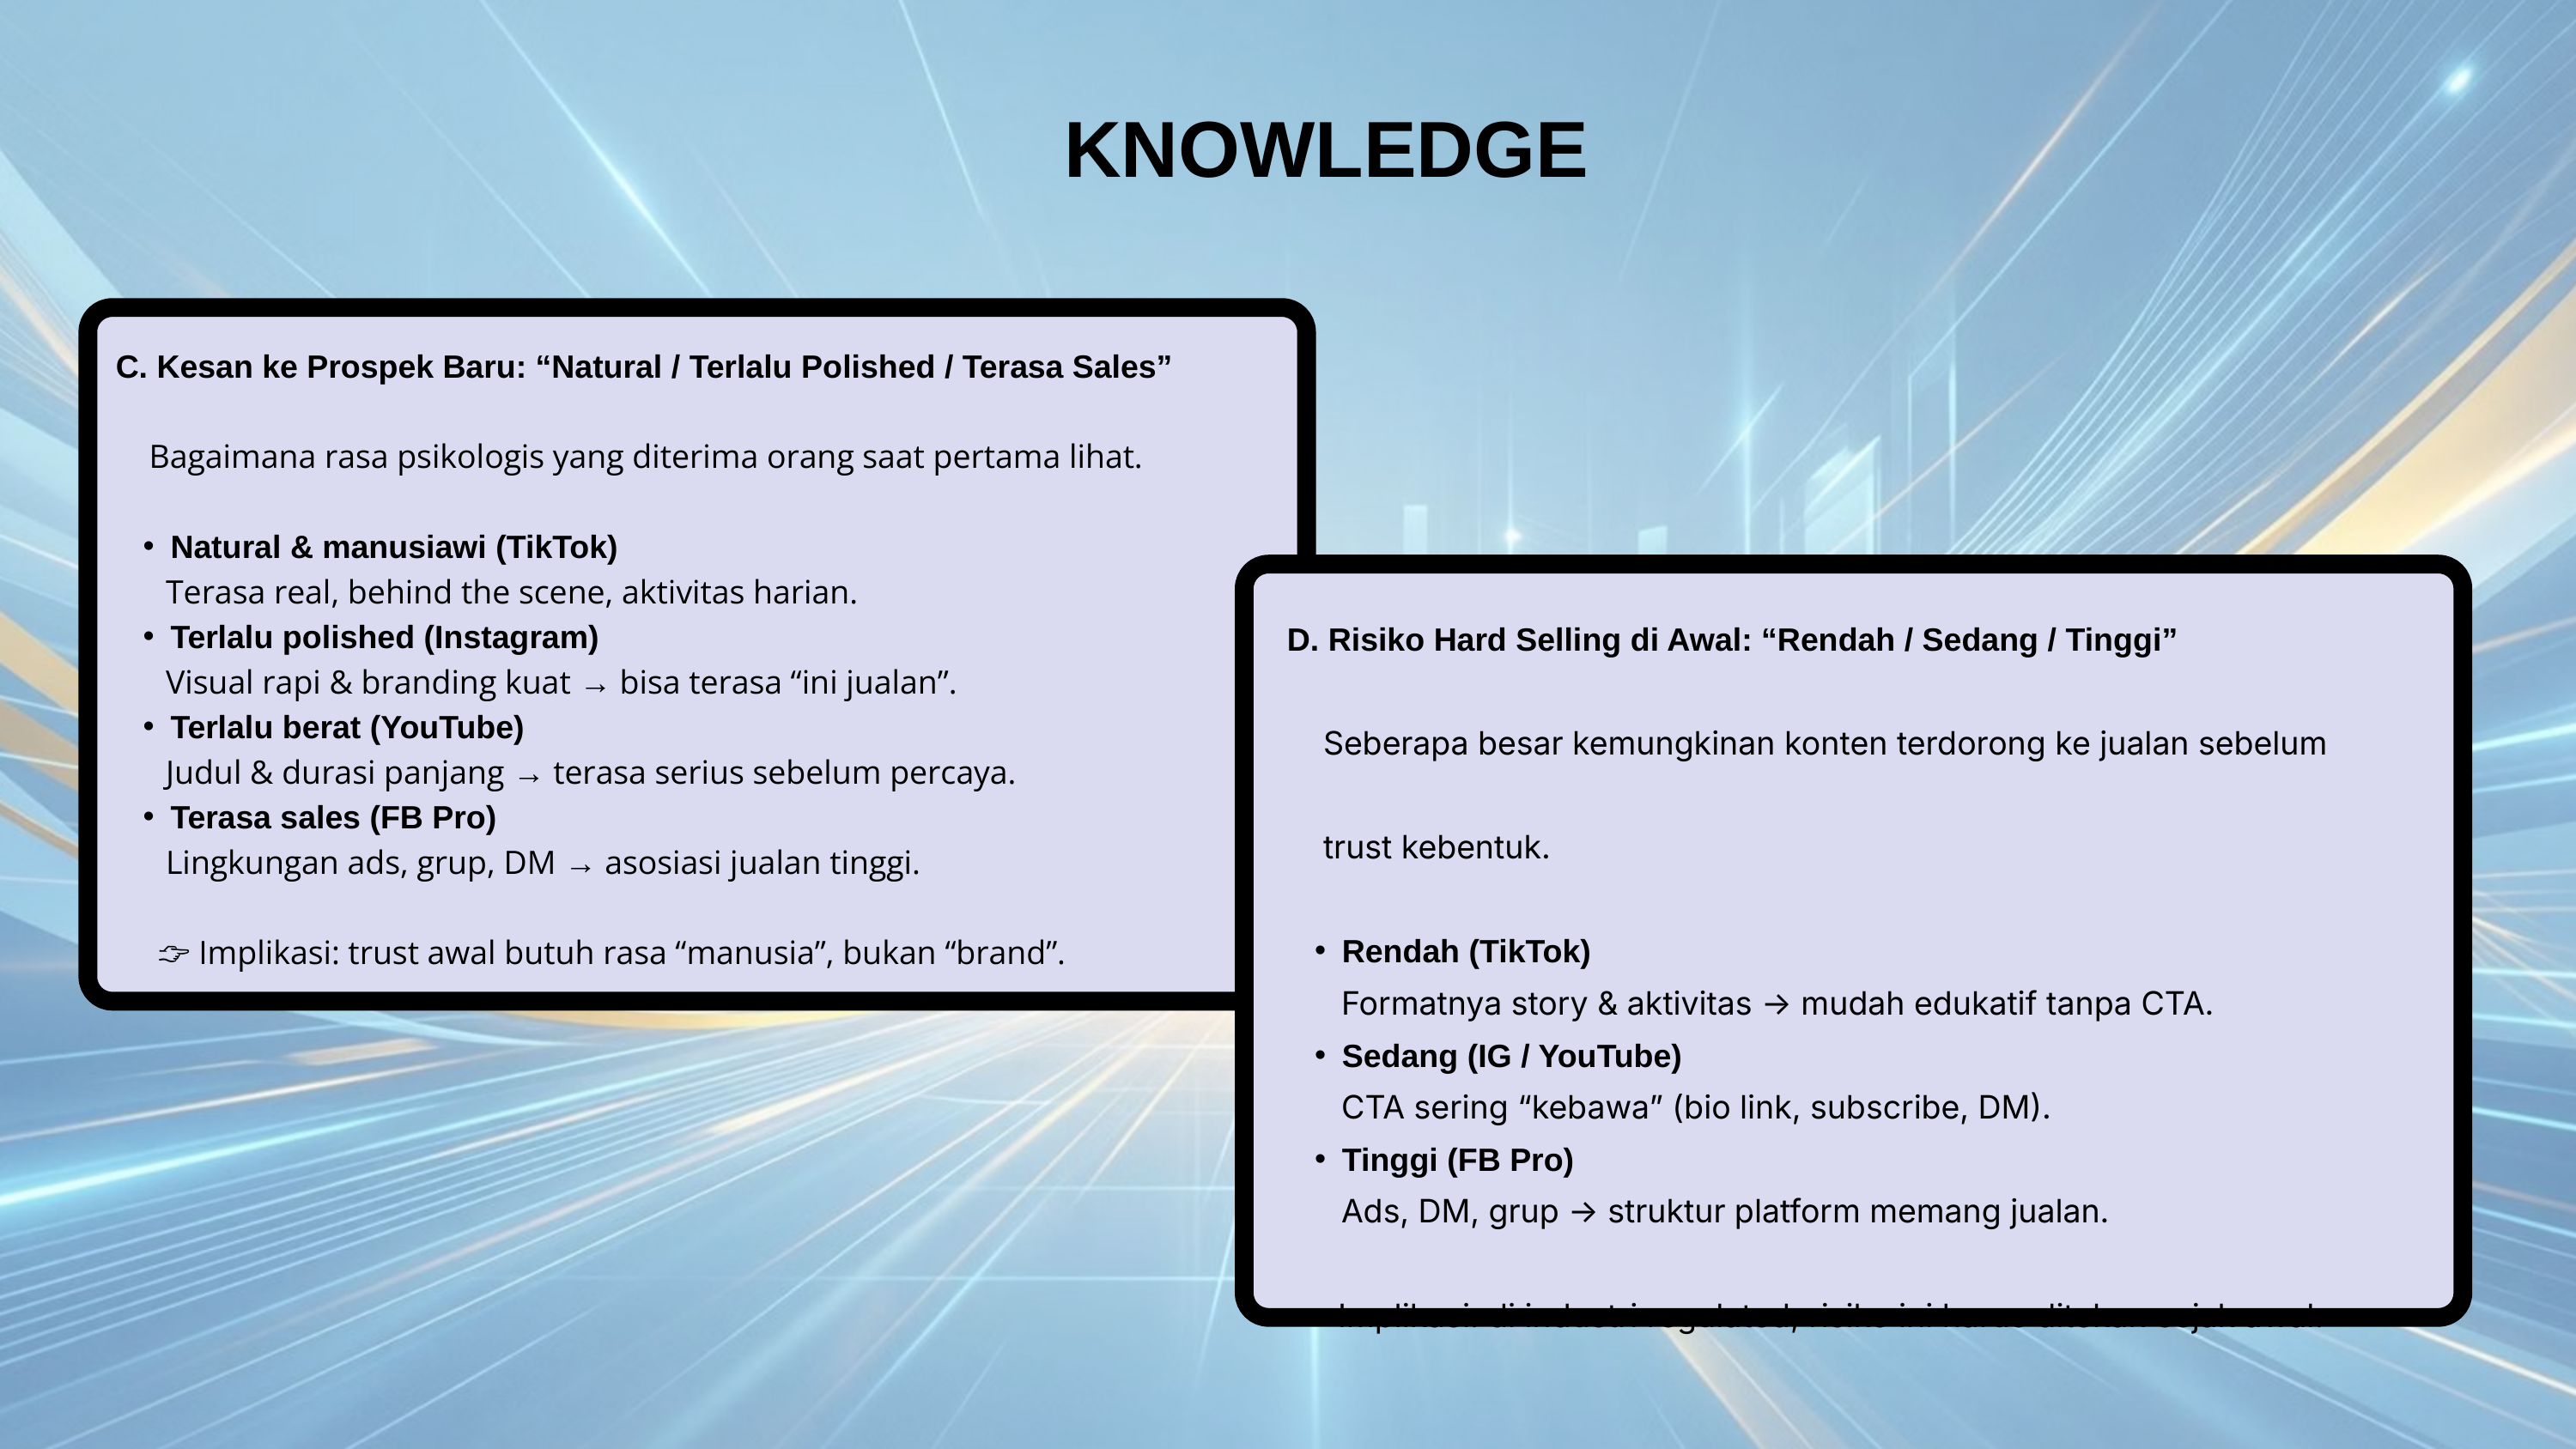

KNOWLEDGE

C. Kesan ke Prospek Baru: “Natural / Terlalu Polished / Terasa Sales”

    Bagaimana rasa psikologis yang diterima orang saat pertama lihat.

Natural & manusiawi (TikTok)
      Terasa real, behind the scene, aktivitas harian.
Terlalu polished (Instagram)
      Visual rapi & branding kuat → bisa terasa “ini jualan”.
Terlalu berat (YouTube)
      Judul & durasi panjang → terasa serius sebelum percaya.
Terasa sales (FB Pro)
      Lingkungan ads, grup, DM → asosiasi jualan tinggi.

     👉 Implikasi: trust awal butuh rasa “manusia”, bukan “brand”.

D. Risiko Hard Selling di Awal: “Rendah / Sedang / Tinggi”

    Seberapa besar kemungkinan konten terdorong ke jualan sebelum
    trust kebentuk.

Rendah (TikTok)
      Formatnya story & aktivitas → mudah edukatif tanpa CTA.
Sedang (IG / YouTube)
      CTA sering “kebawa” (bio link, subscribe, DM).
Tinggi (FB Pro)
      Ads, DM, grup → struktur platform memang jualan.

 👉 Implikasi: di industri regulated, risiko ini harus ditekan sejak awal.